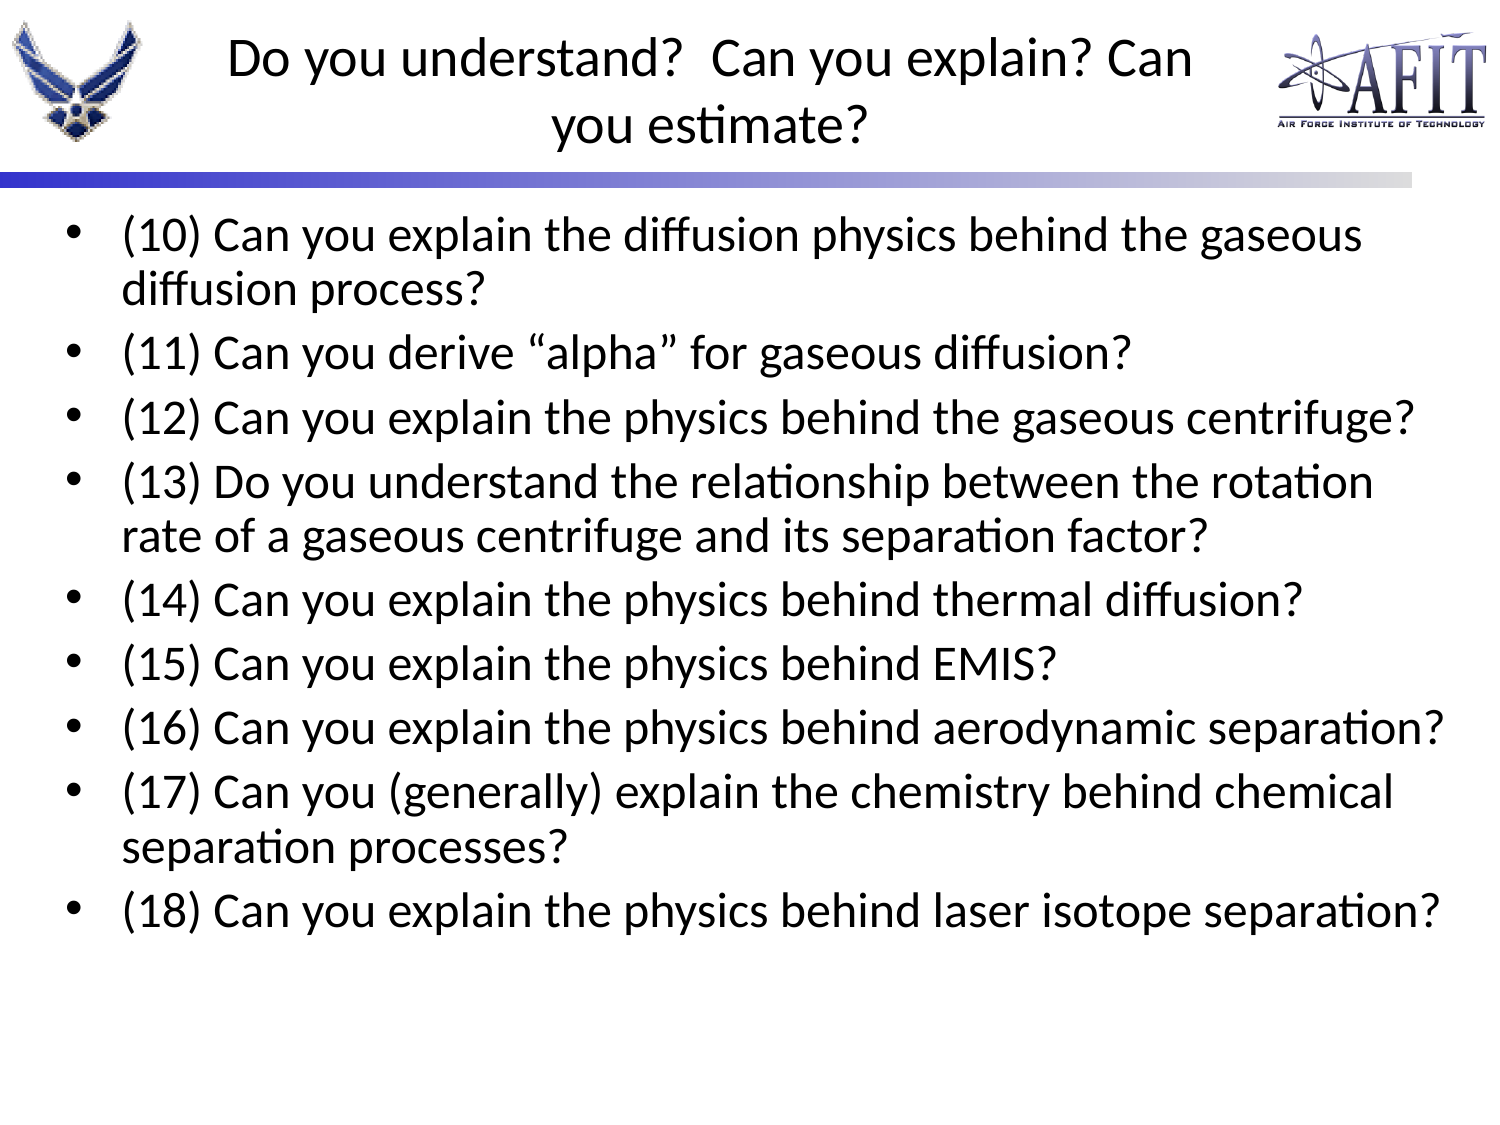

# Do you understand?  Can you explain? Can you estimate?
(10) Can you explain the diffusion physics behind the gaseous diffusion process?
(11) Can you derive “alpha” for gaseous diffusion?
(12) Can you explain the physics behind the gaseous centrifuge?
(13) Do you understand the relationship between the rotation rate of a gaseous centrifuge and its separation factor?
(14) Can you explain the physics behind thermal diffusion?
(15) Can you explain the physics behind EMIS?
(16) Can you explain the physics behind aerodynamic separation?
(17) Can you (generally) explain the chemistry behind chemical separation processes?
(18) Can you explain the physics behind laser isotope separation?